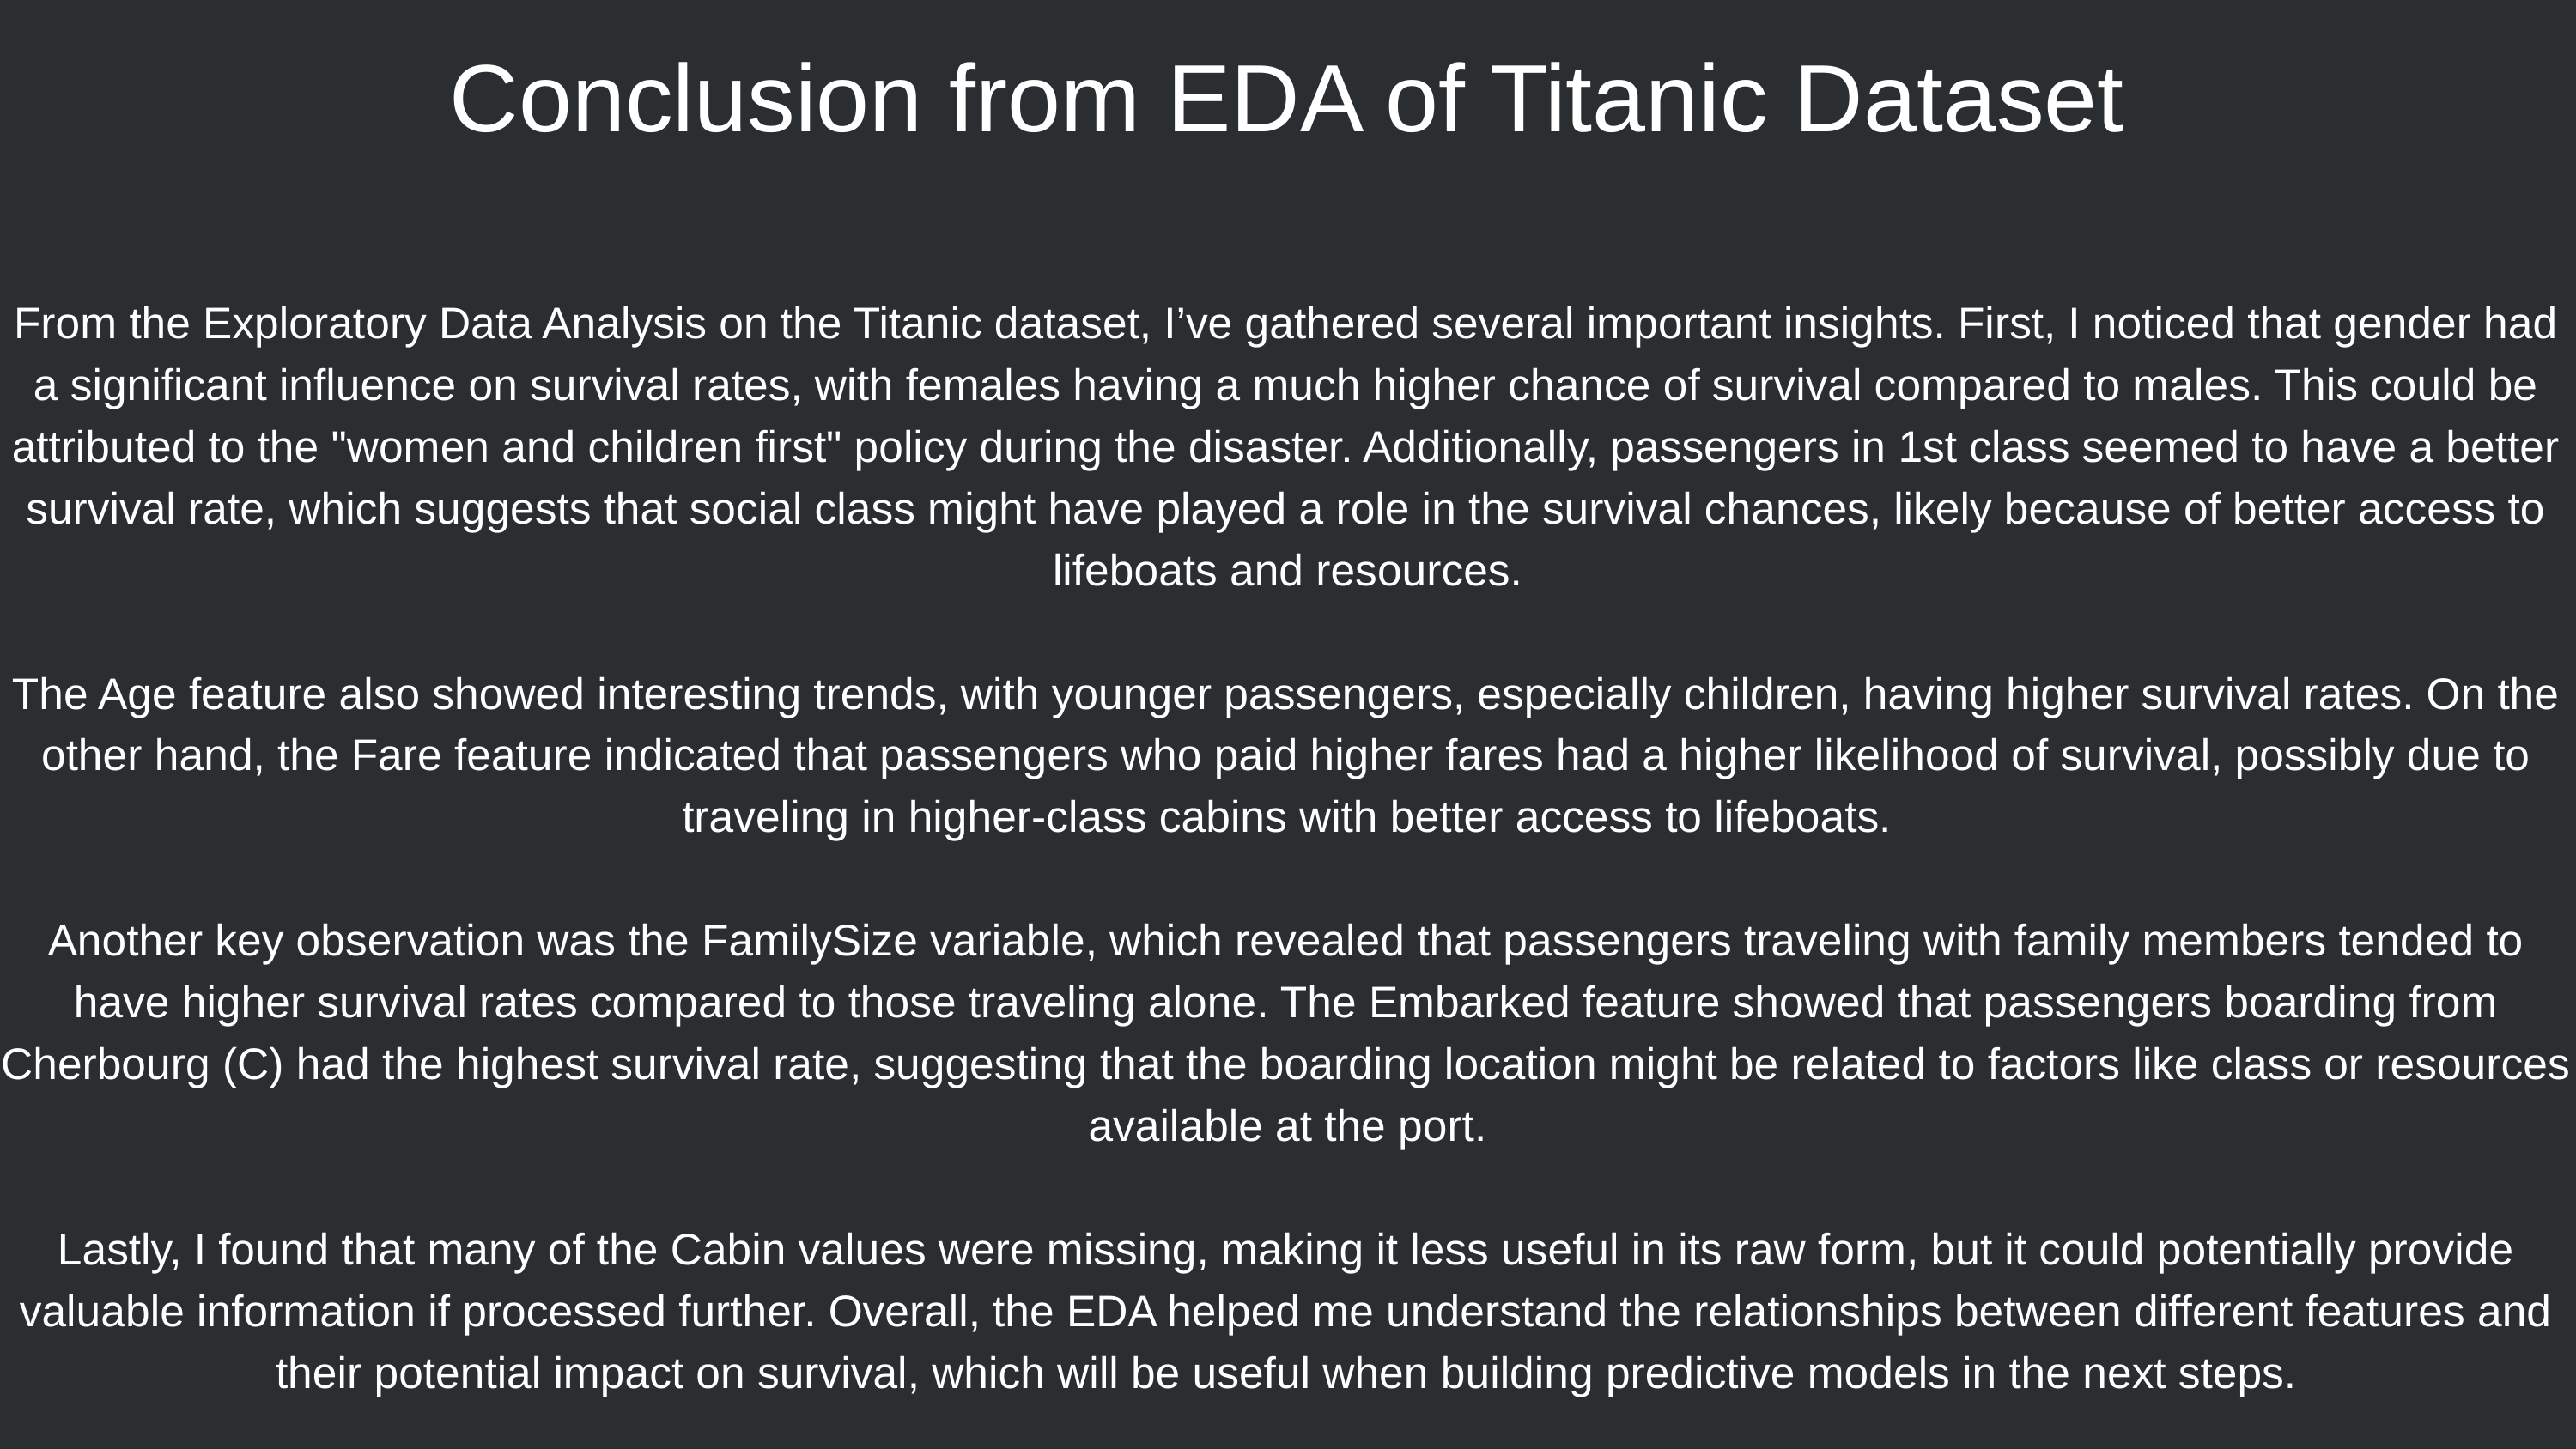

Conclusion from EDA of Titanic Dataset
From the Exploratory Data Analysis on the Titanic dataset, I’ve gathered several important insights. First, I noticed that gender had a significant influence on survival rates, with females having a much higher chance of survival compared to males. This could be attributed to the "women and children first" policy during the disaster. Additionally, passengers in 1st class seemed to have a better survival rate, which suggests that social class might have played a role in the survival chances, likely because of better access to lifeboats and resources.

The Age feature also showed interesting trends, with younger passengers, especially children, having higher survival rates. On the other hand, the Fare feature indicated that passengers who paid higher fares had a higher likelihood of survival, possibly due to traveling in higher-class cabins with better access to lifeboats.

Another key observation was the FamilySize variable, which revealed that passengers traveling with family members tended to have higher survival rates compared to those traveling alone. The Embarked feature showed that passengers boarding from Cherbourg (C) had the highest survival rate, suggesting that the boarding location might be related to factors like class or resources available at the port.

Lastly, I found that many of the Cabin values were missing, making it less useful in its raw form, but it could potentially provide valuable information if processed further. Overall, the EDA helped me understand the relationships between different features and their potential impact on survival, which will be useful when building predictive models in the next steps.